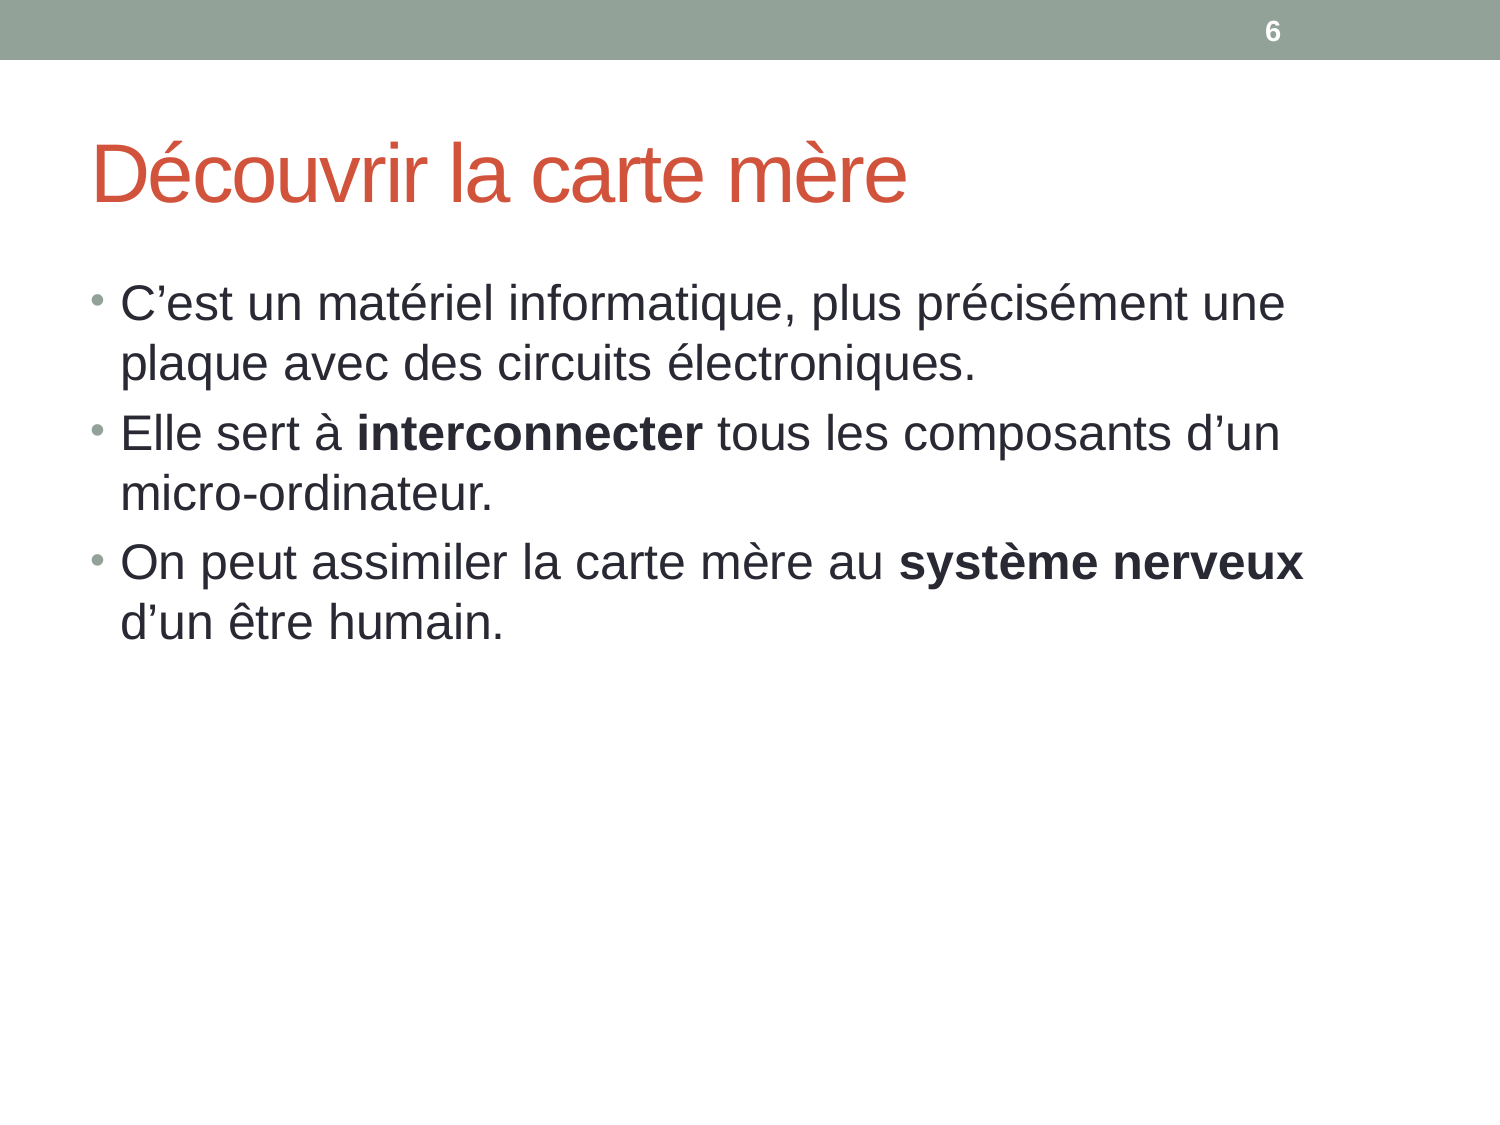

6
# Découvrir la carte mère
C’est un matériel informatique, plus précisément une plaque avec des circuits électroniques.
Elle sert à interconnecter tous les composants d’un micro-ordinateur.
On peut assimiler la carte mère au système nerveux d’un être humain.